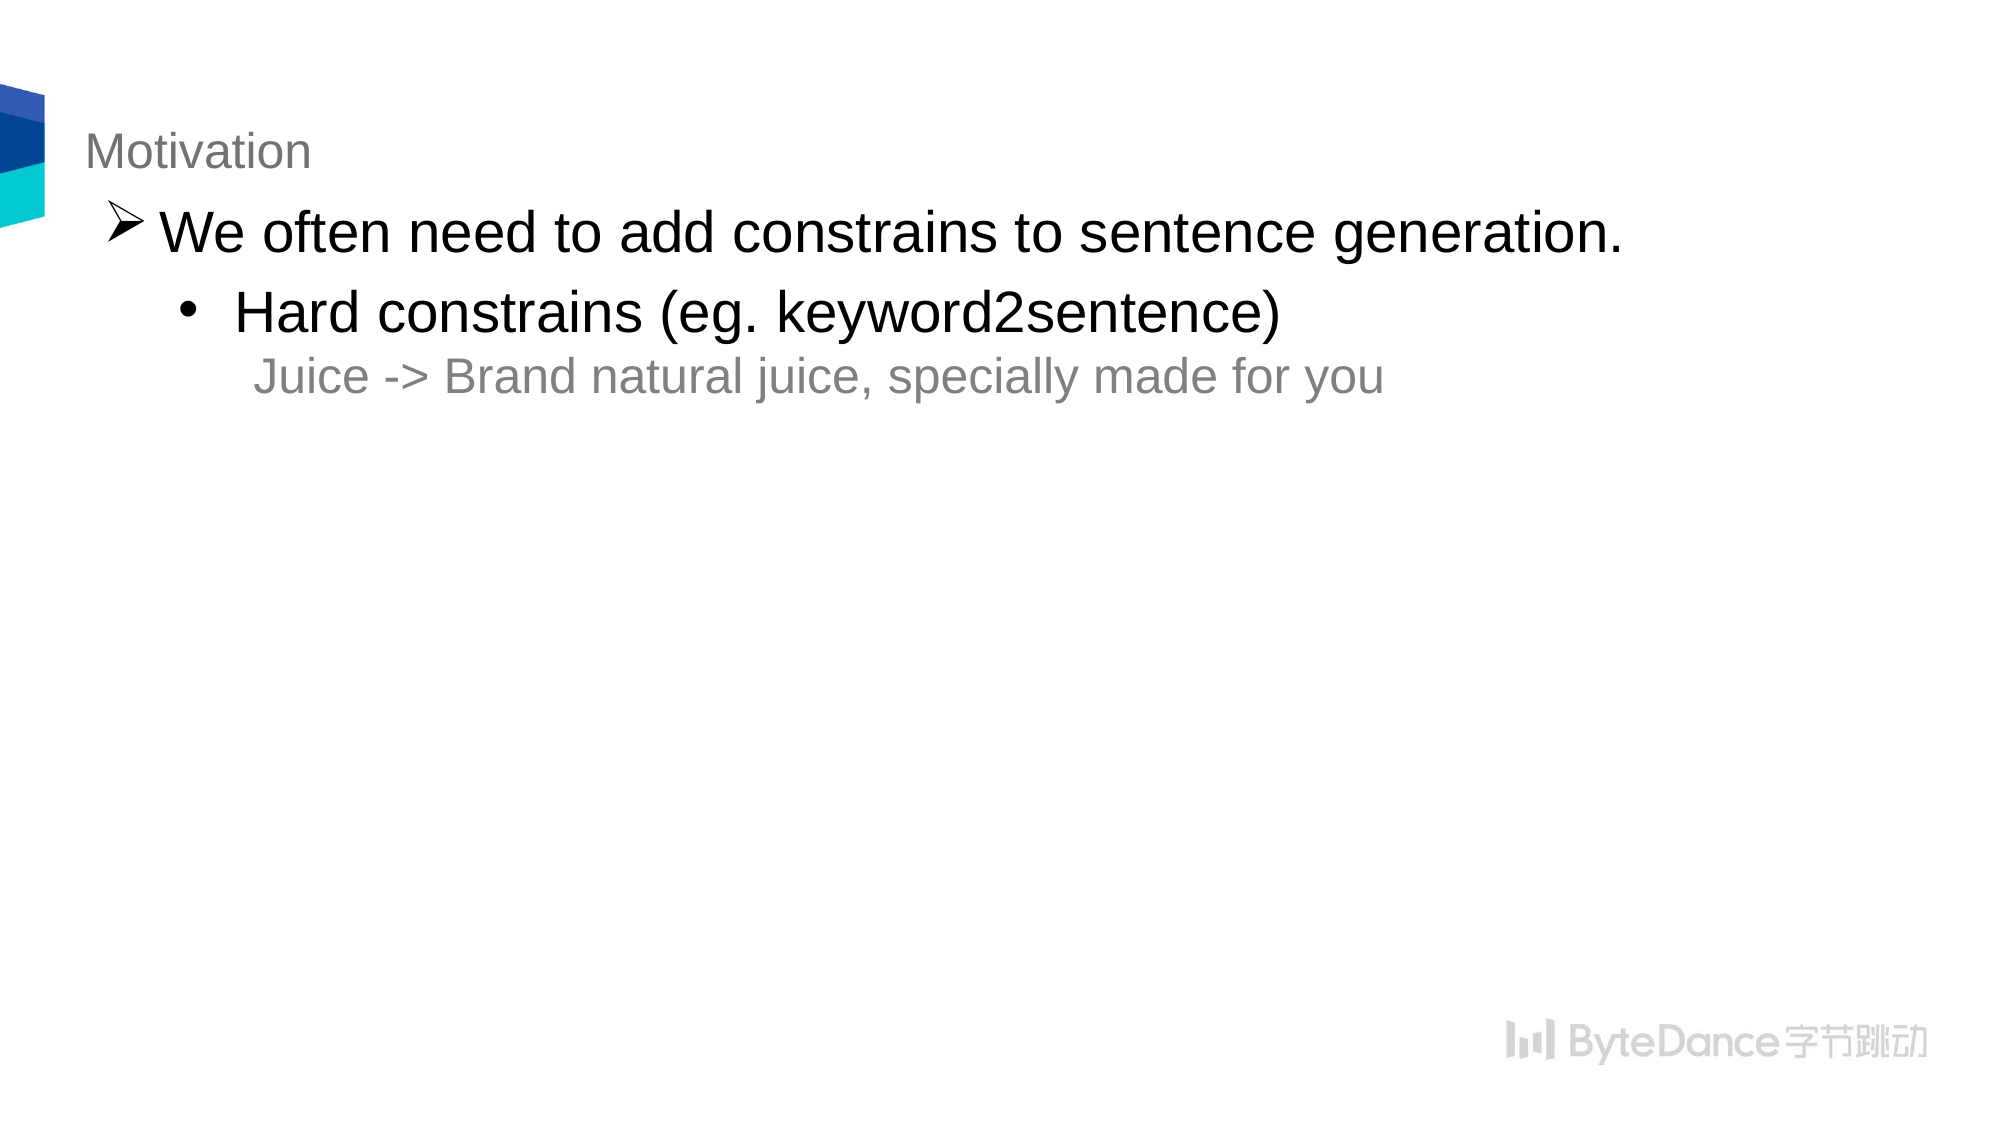

Motivation
We often need to add constrains to sentence generation.

Hard constrains (eg. keyword2sentence)
Juice -> Brand natural juice, specially made for you